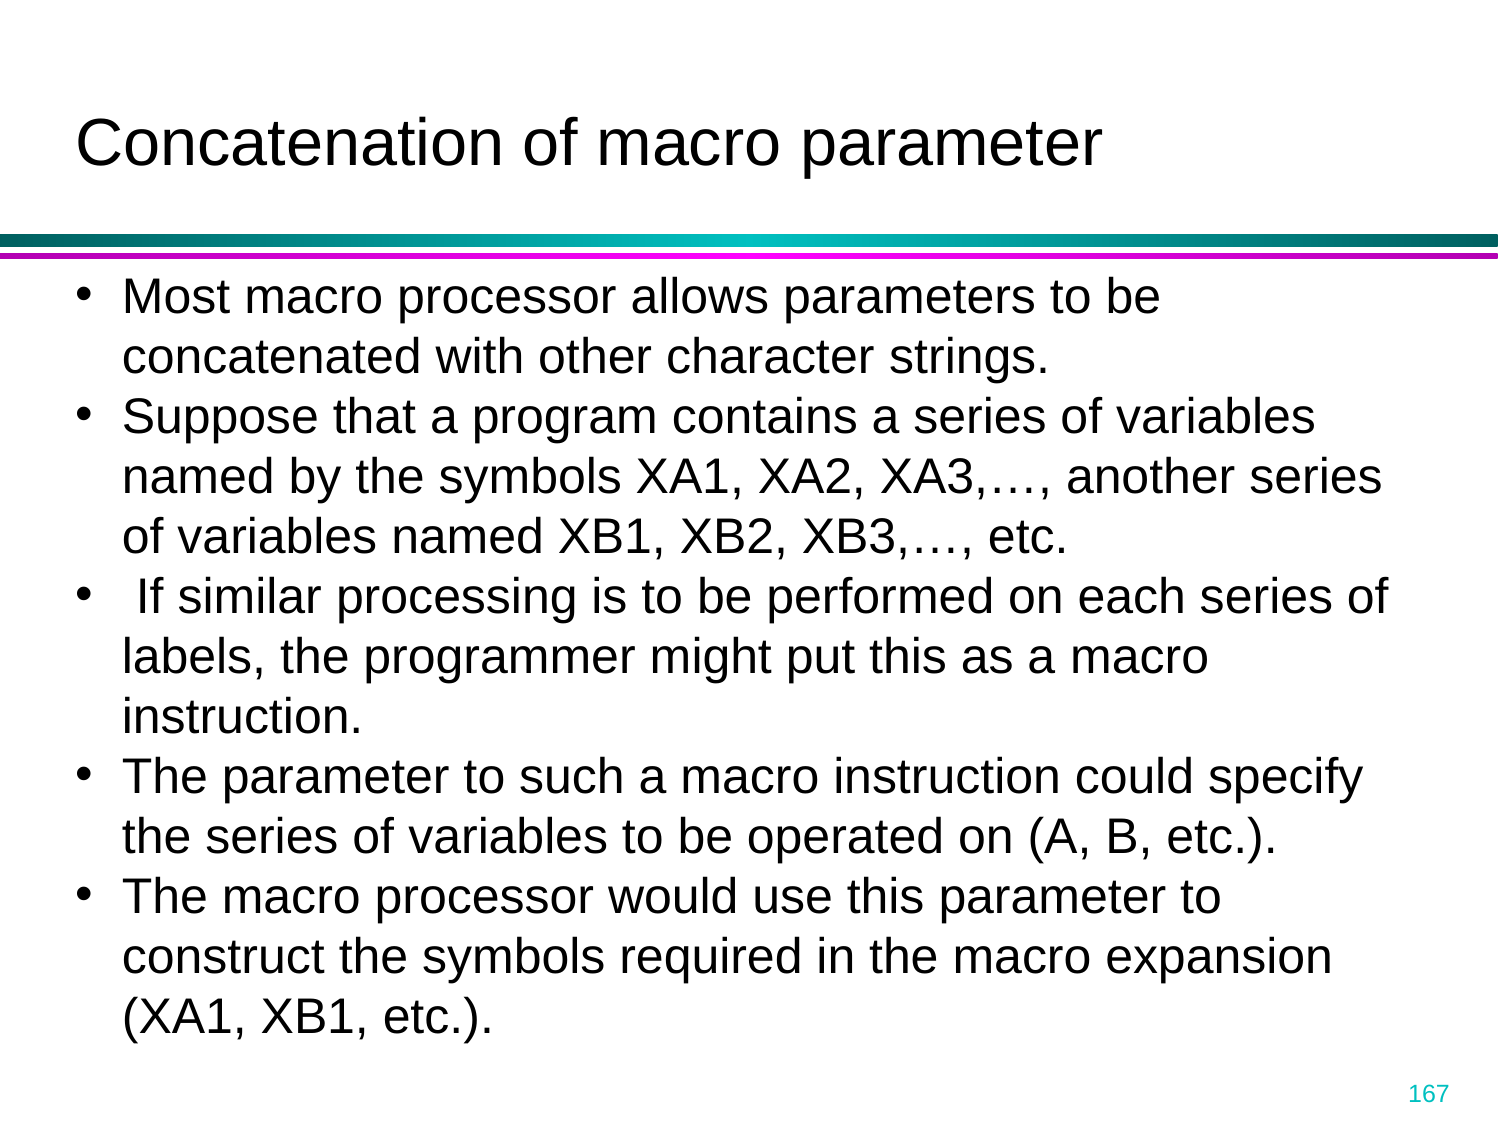

Concatenation of macro parameter
Most macro processor allows parameters to be concatenated with other character strings.
Suppose that a program contains a series of variables named by the symbols XA1, XA2, XA3,…, another series of variables named XB1, XB2, XB3,…, etc.
 If similar processing is to be performed on each series of labels, the programmer might put this as a macro instruction.
The parameter to such a macro instruction could specify the series of variables to be operated on (A, B, etc.).
The macro processor would use this parameter to construct the symbols required in the macro expansion (XA1, XB1, etc.).